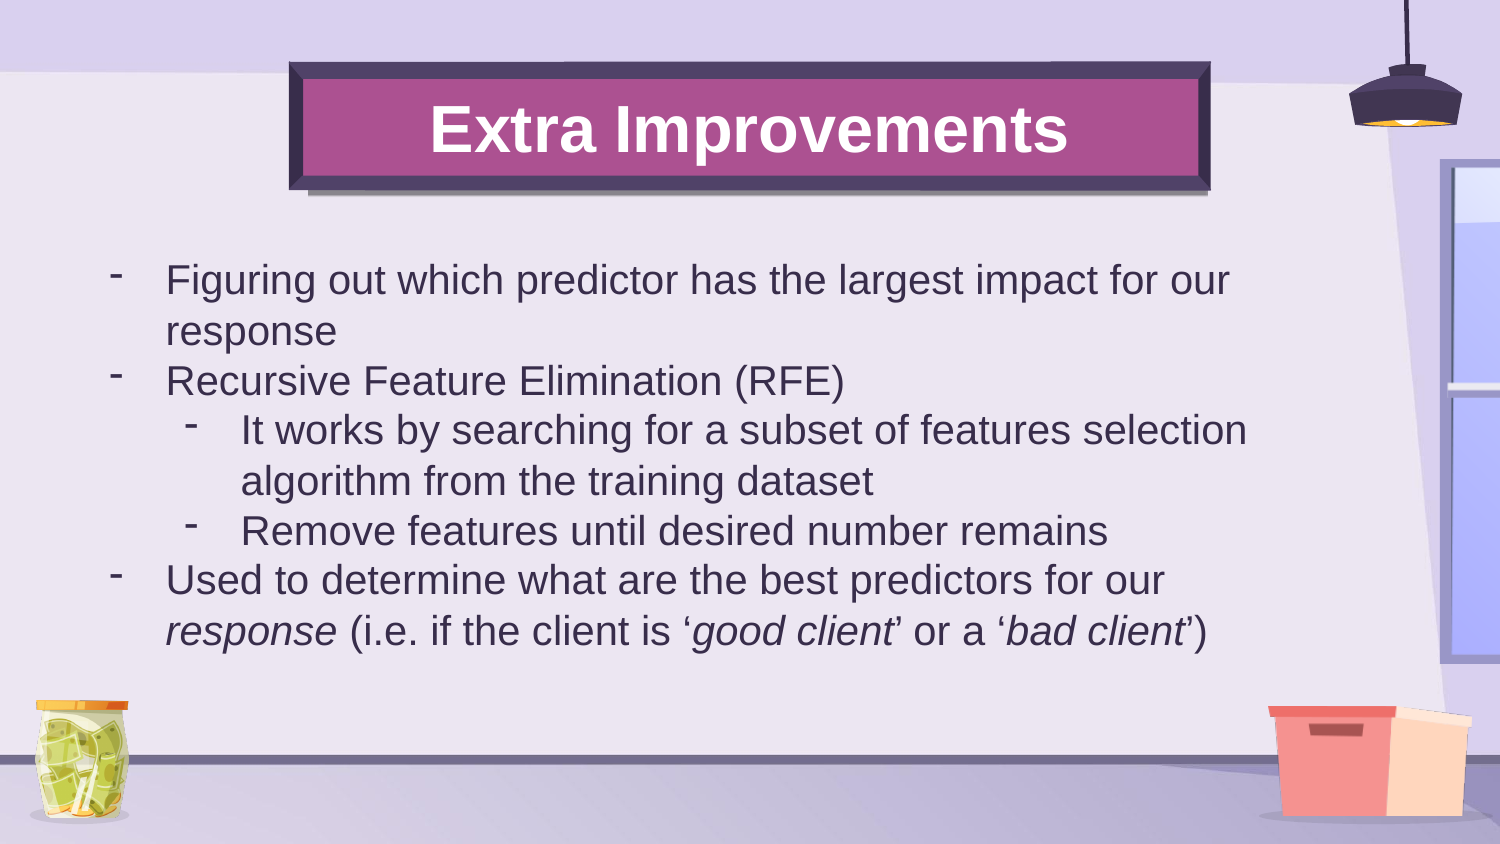

# Extra Improvements
Figuring out which predictor has the largest impact for our response
Recursive Feature Elimination (RFE)
It works by searching for a subset of features selection algorithm from the training dataset
Remove features until desired number remains
Used to determine what are the best predictors for our response (i.e. if the client is ‘good client’ or a ‘bad client’)